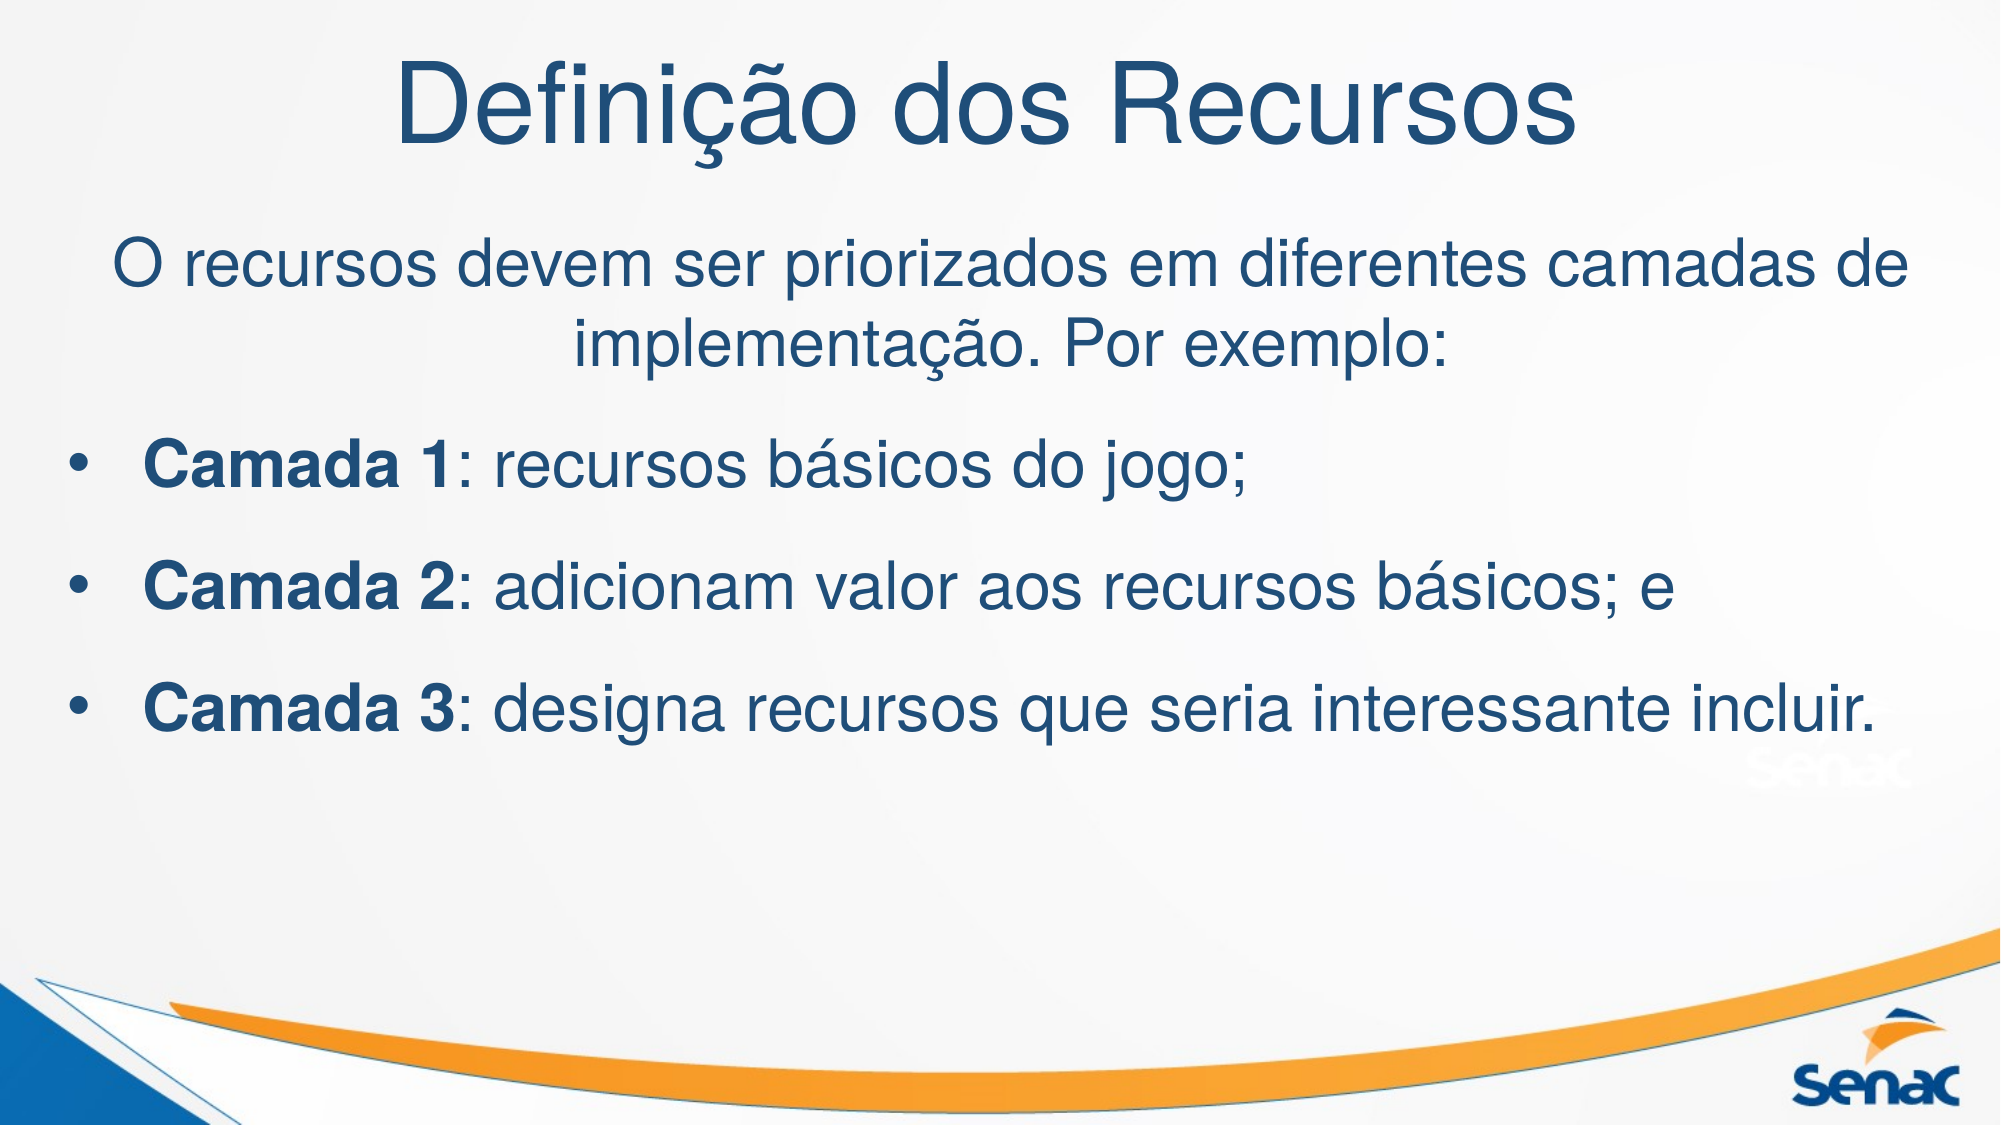

# Definição dos Recursos
O recursos devem ser priorizados em diferentes camadas de implementação. Por exemplo:
Camada 1: recursos básicos do jogo;
Camada 2: adicionam valor aos recursos básicos; e
Camada 3: designa recursos que seria interessante incluir.